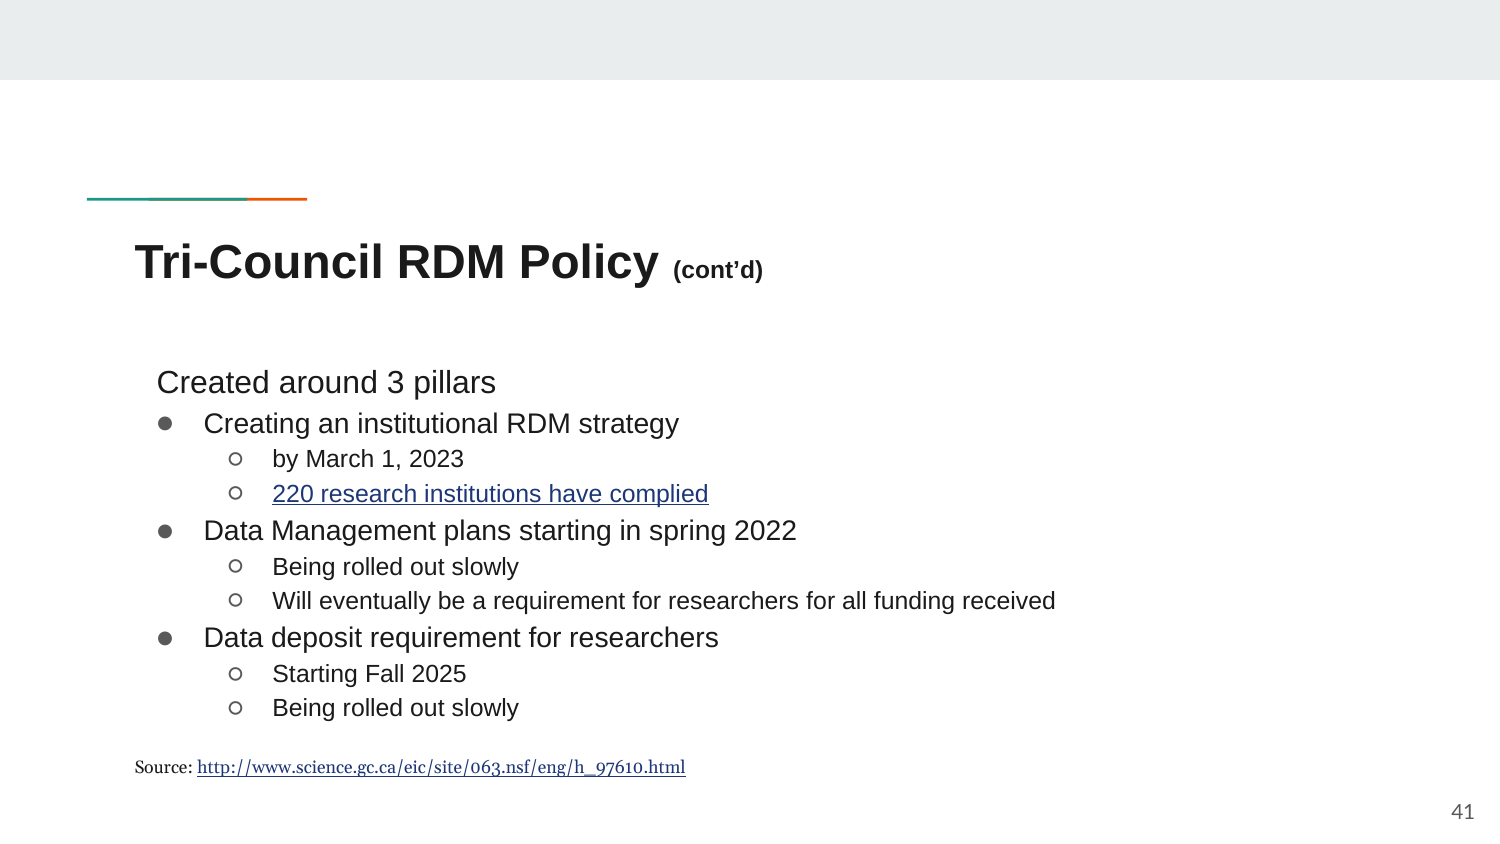

# Tri-Council RDM Policy (cont’d) RDM M Policy
Created around 3 pillars
Creating an institutional RDM strategy
by March 1, 2023
220 research institutions have complied
Data Management plans starting in spring 2022
Being rolled out slowly
Will eventually be a requirement for researchers for all funding received
Data deposit requirement for researchers
Starting Fall 2025
Being rolled out slowly

Source: http://www.science.gc.ca/eic/site/063.nsf/eng/h_97610.html
41